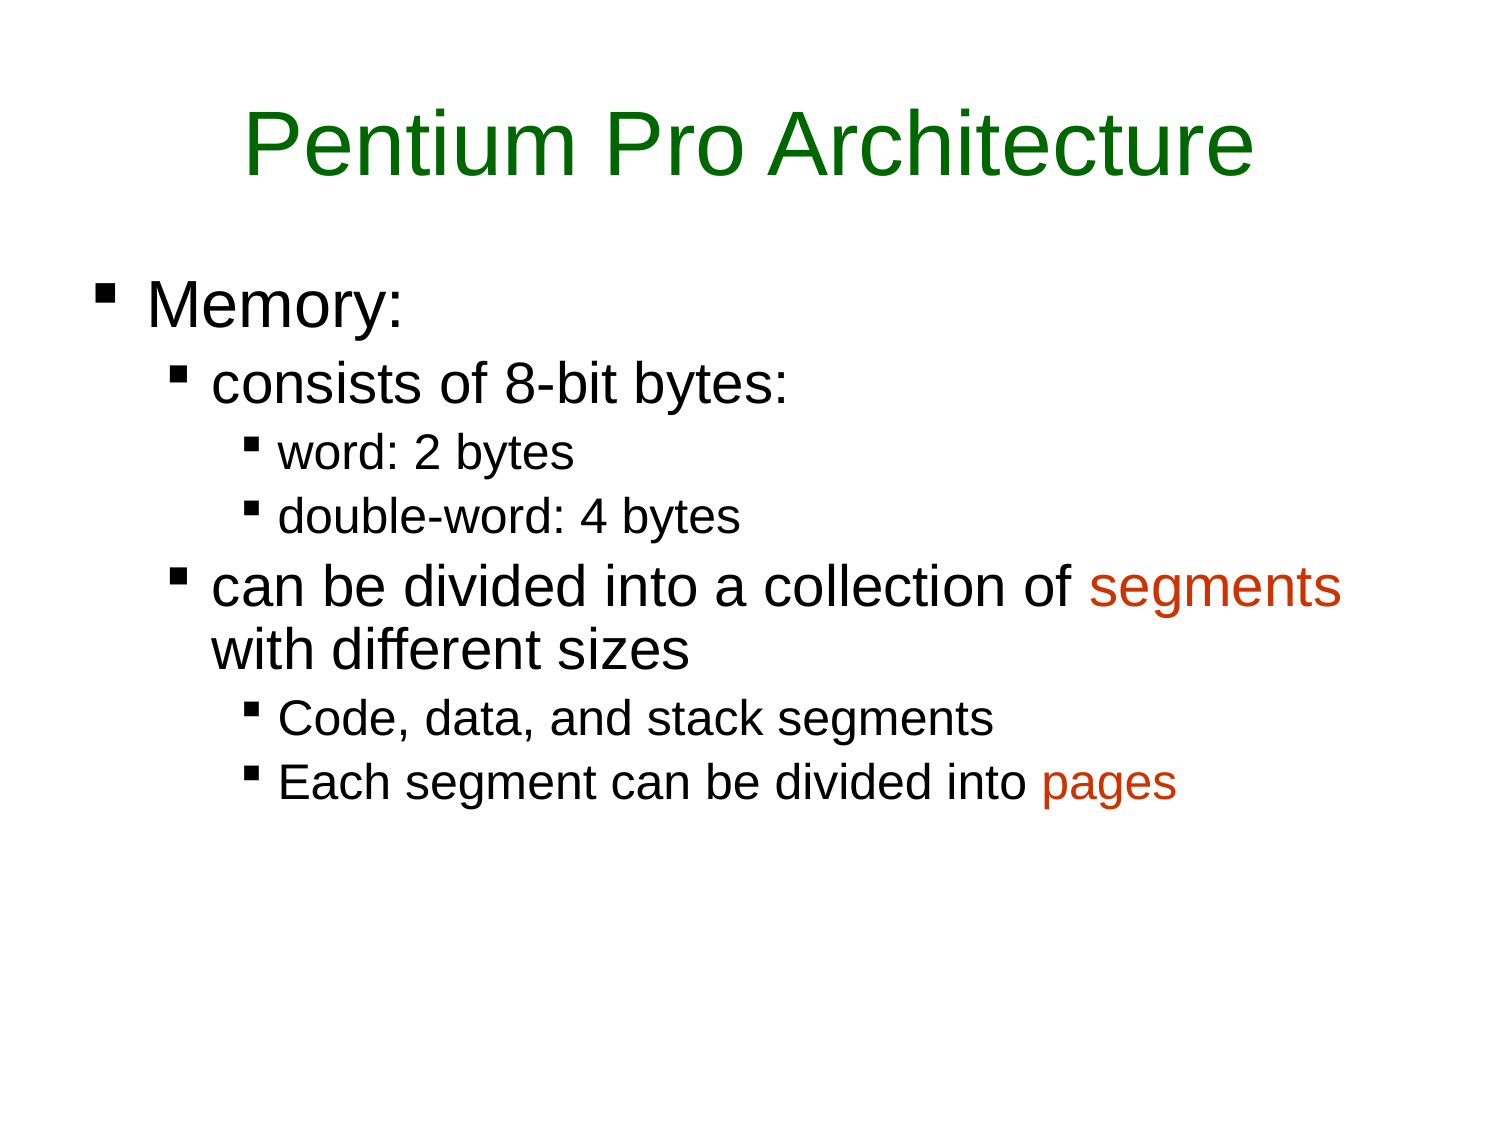

# Pentium Pro Architecture
Memory:
consists of 8-bit bytes:
word: 2 bytes
double-word: 4 bytes
can be divided into a collection of segments with different sizes
Code, data, and stack segments
Each segment can be divided into pages